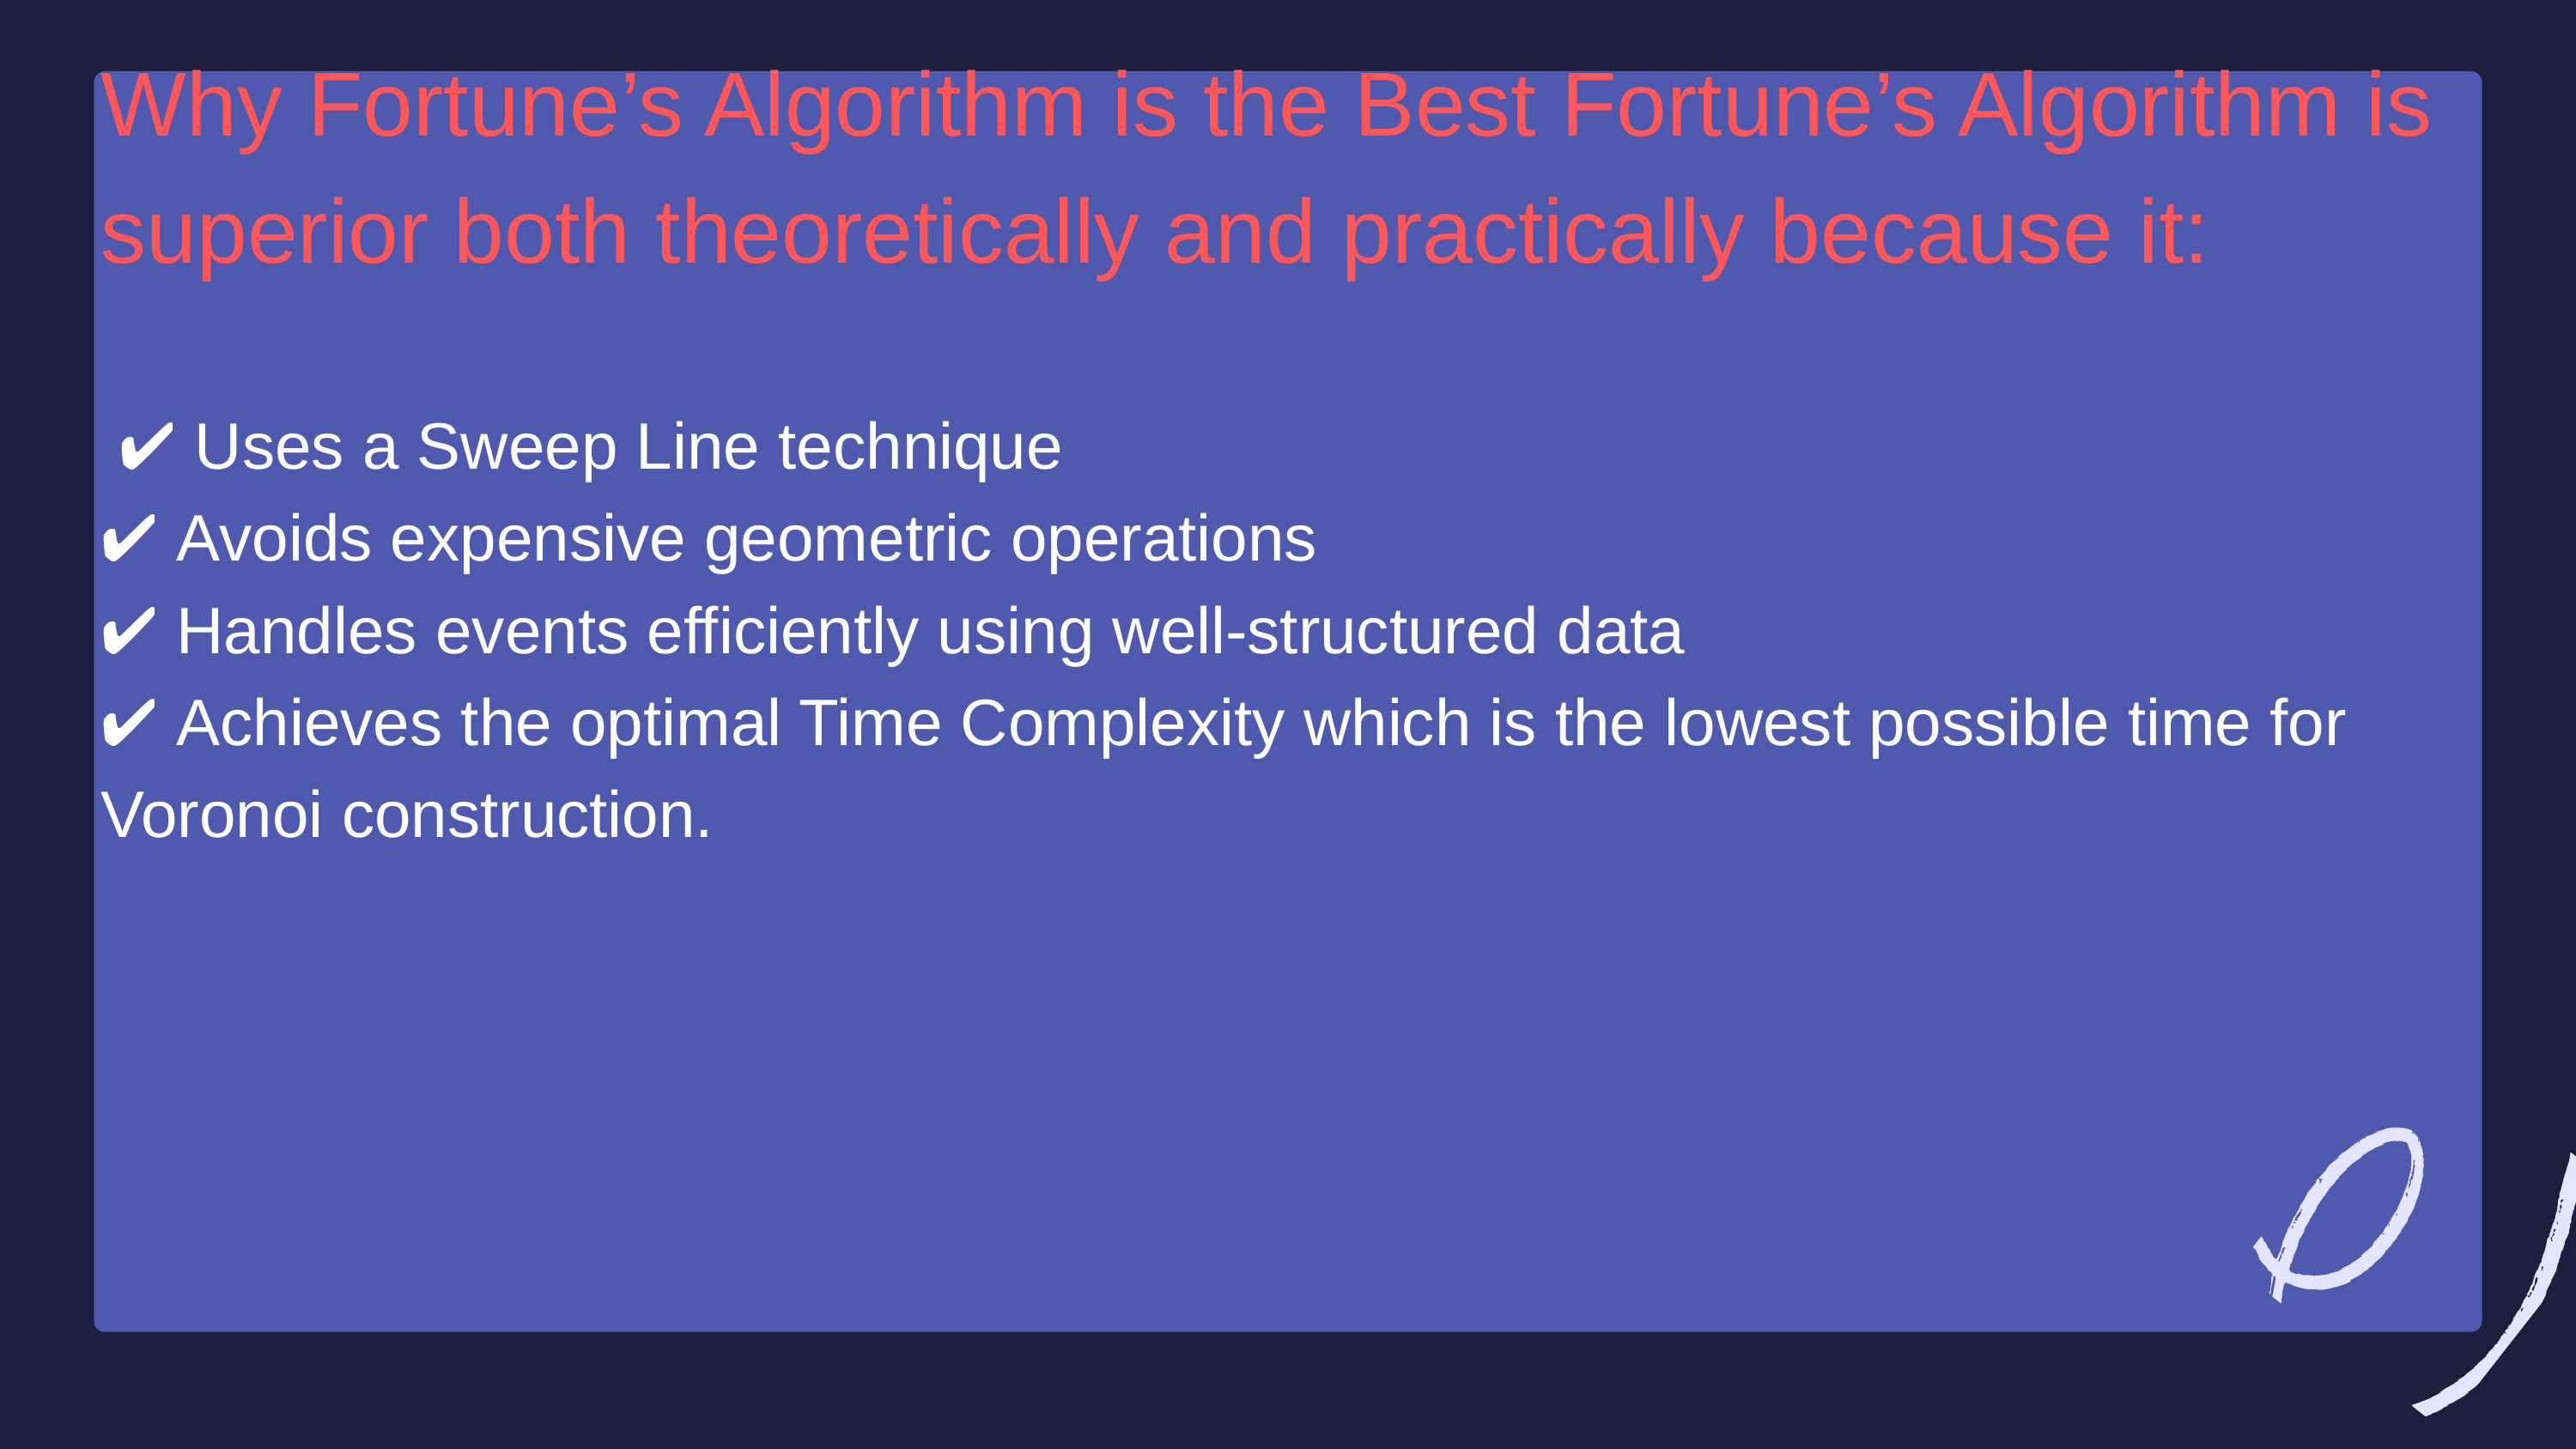

Why Fortune’s Algorithm is the Best Fortune’s Algorithm is superior both theoretically and practically because it:

 ✔ Uses a Sweep Line technique
✔ Avoids expensive geometric operations
✔ Handles events efficiently using well-structured data
✔ Achieves the optimal Time Complexity which is the lowest possible time for Voronoi construction.